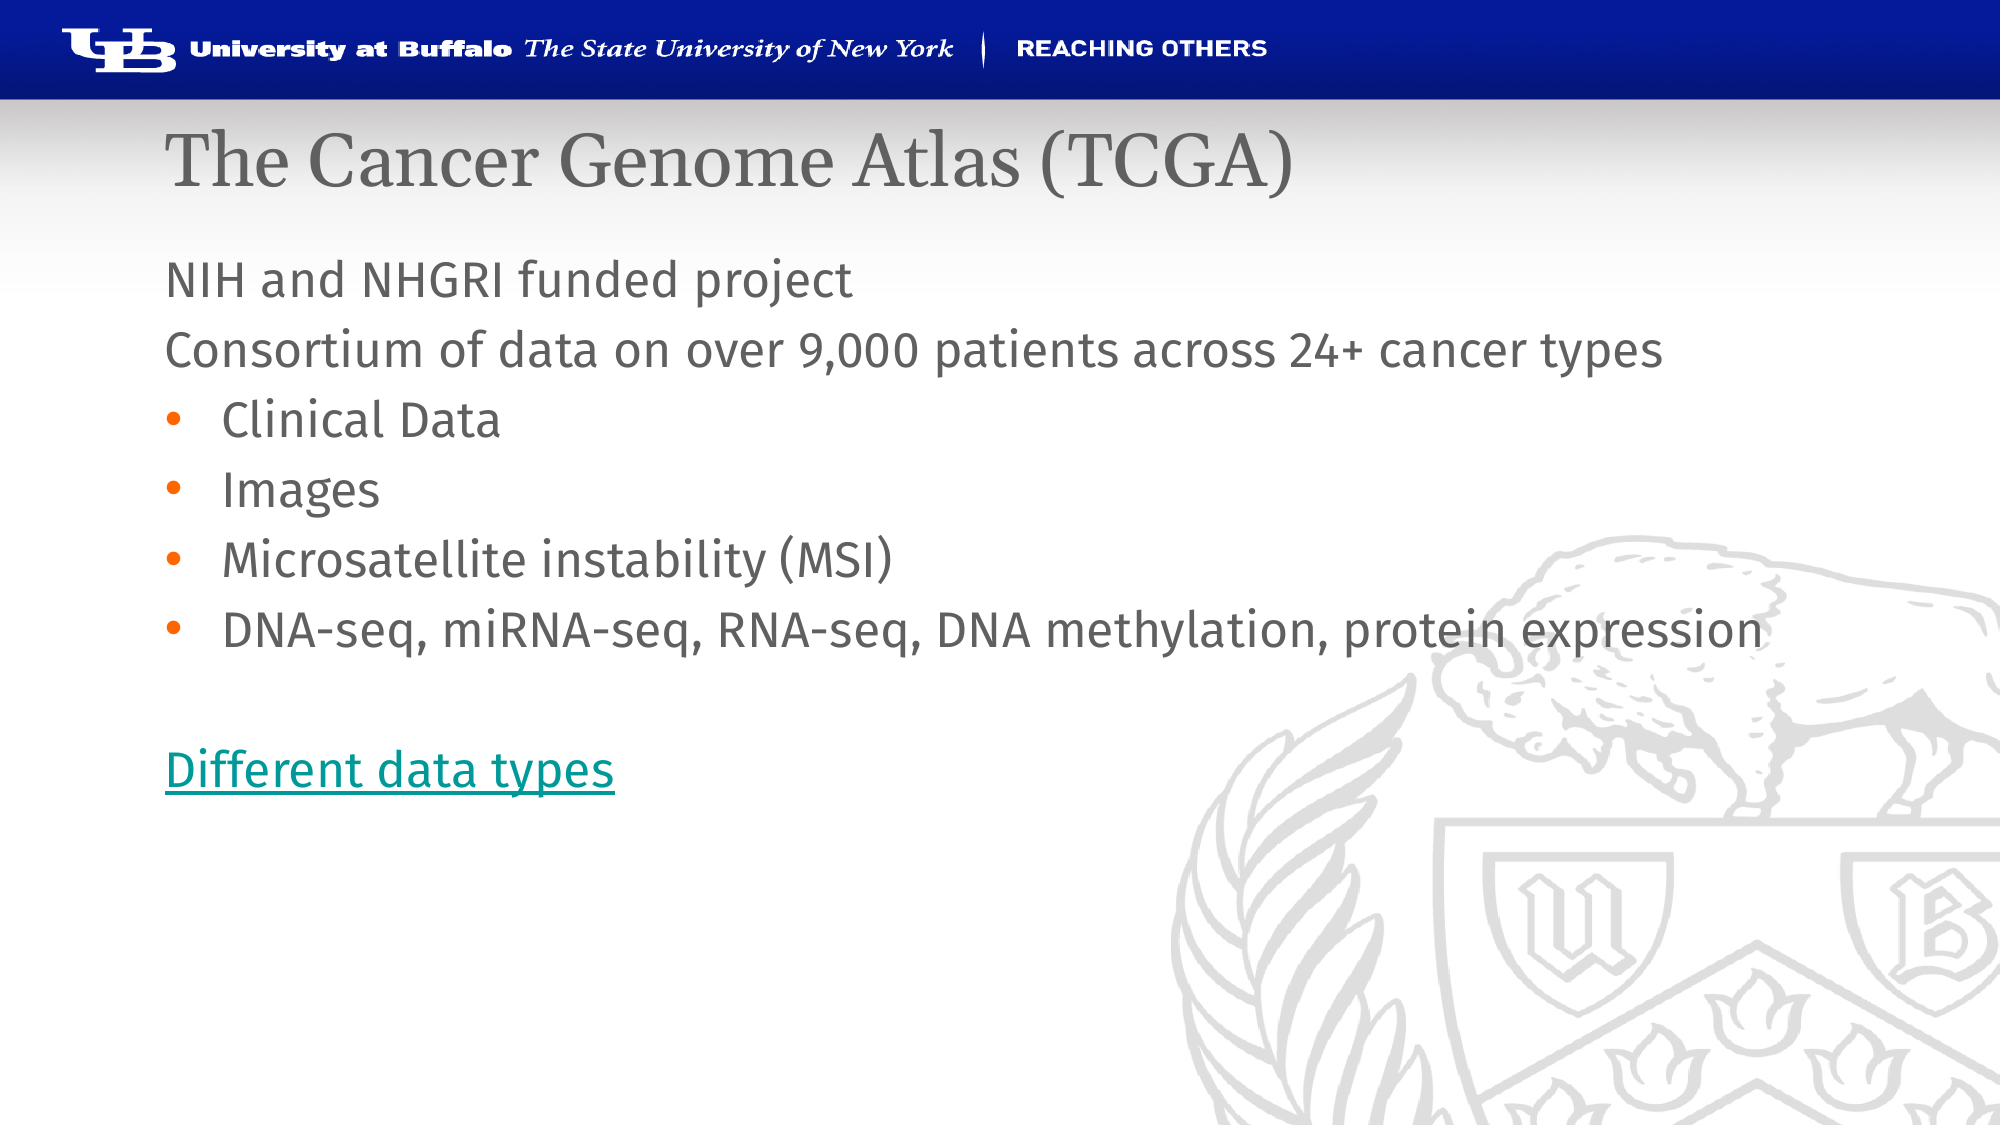

# The Cancer Genome Atlas (TCGA)
NIH and NHGRI funded project
Consortium of data on over 9,000 patients across 24+ cancer types
Clinical Data
Images
Microsatellite instability (MSI)
DNA-seq, miRNA-seq, RNA-seq, DNA methylation, protein expression

Different data types